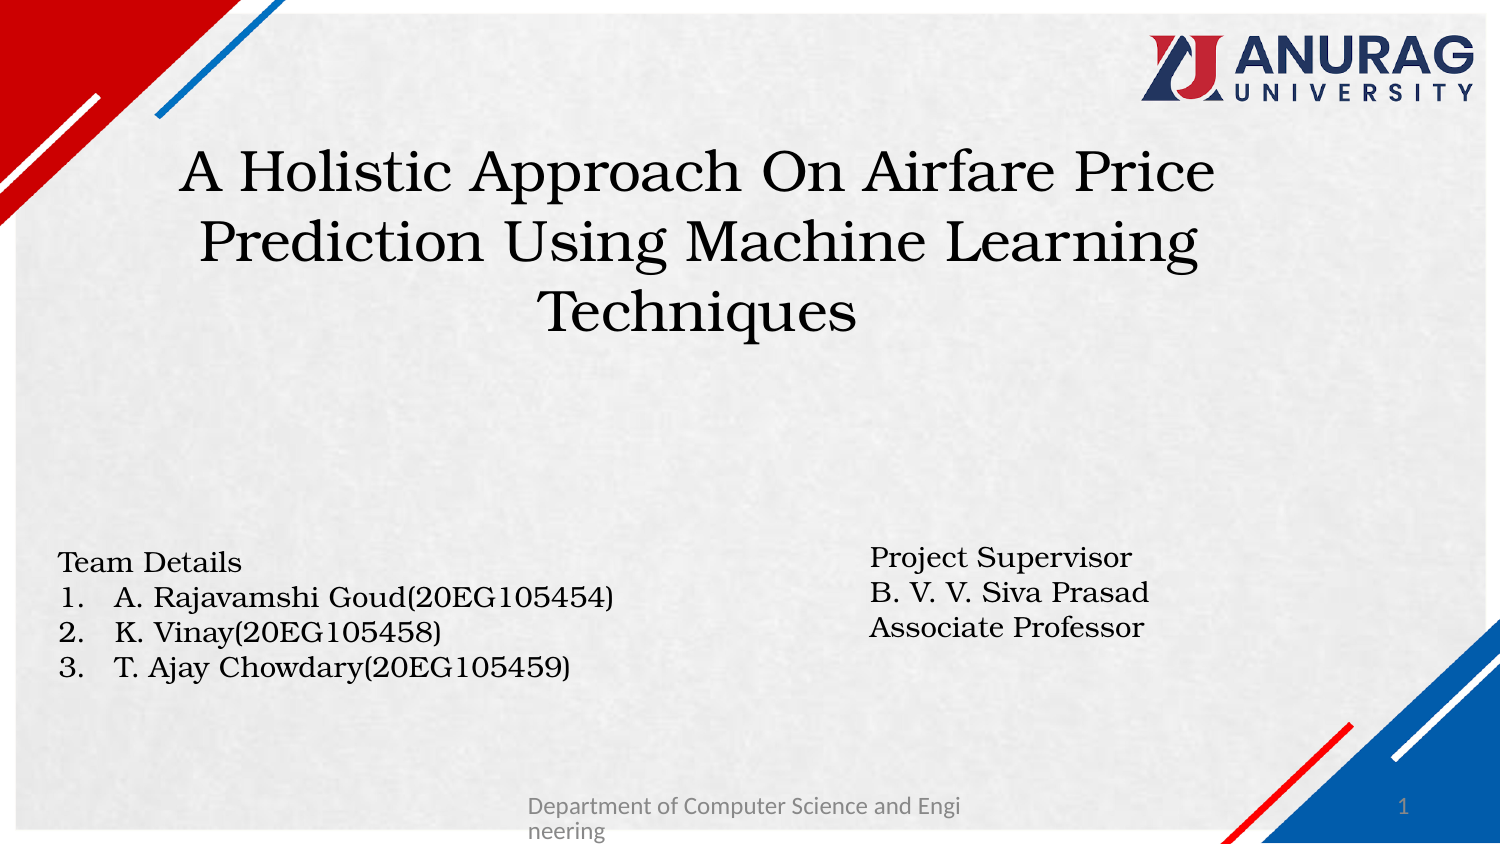

# A Holistic Approach On Airfare Price Prediction Using Machine Learning Techniques

Project Supervisor
B. V. V. Siva Prasad
Associate Professor
Team Details
A. Rajavamshi Goud(20EG105454)
K. Vinay(20EG105458)
T. Ajay Chowdary(20EG105459)

Department of Computer Science and Engineering
1